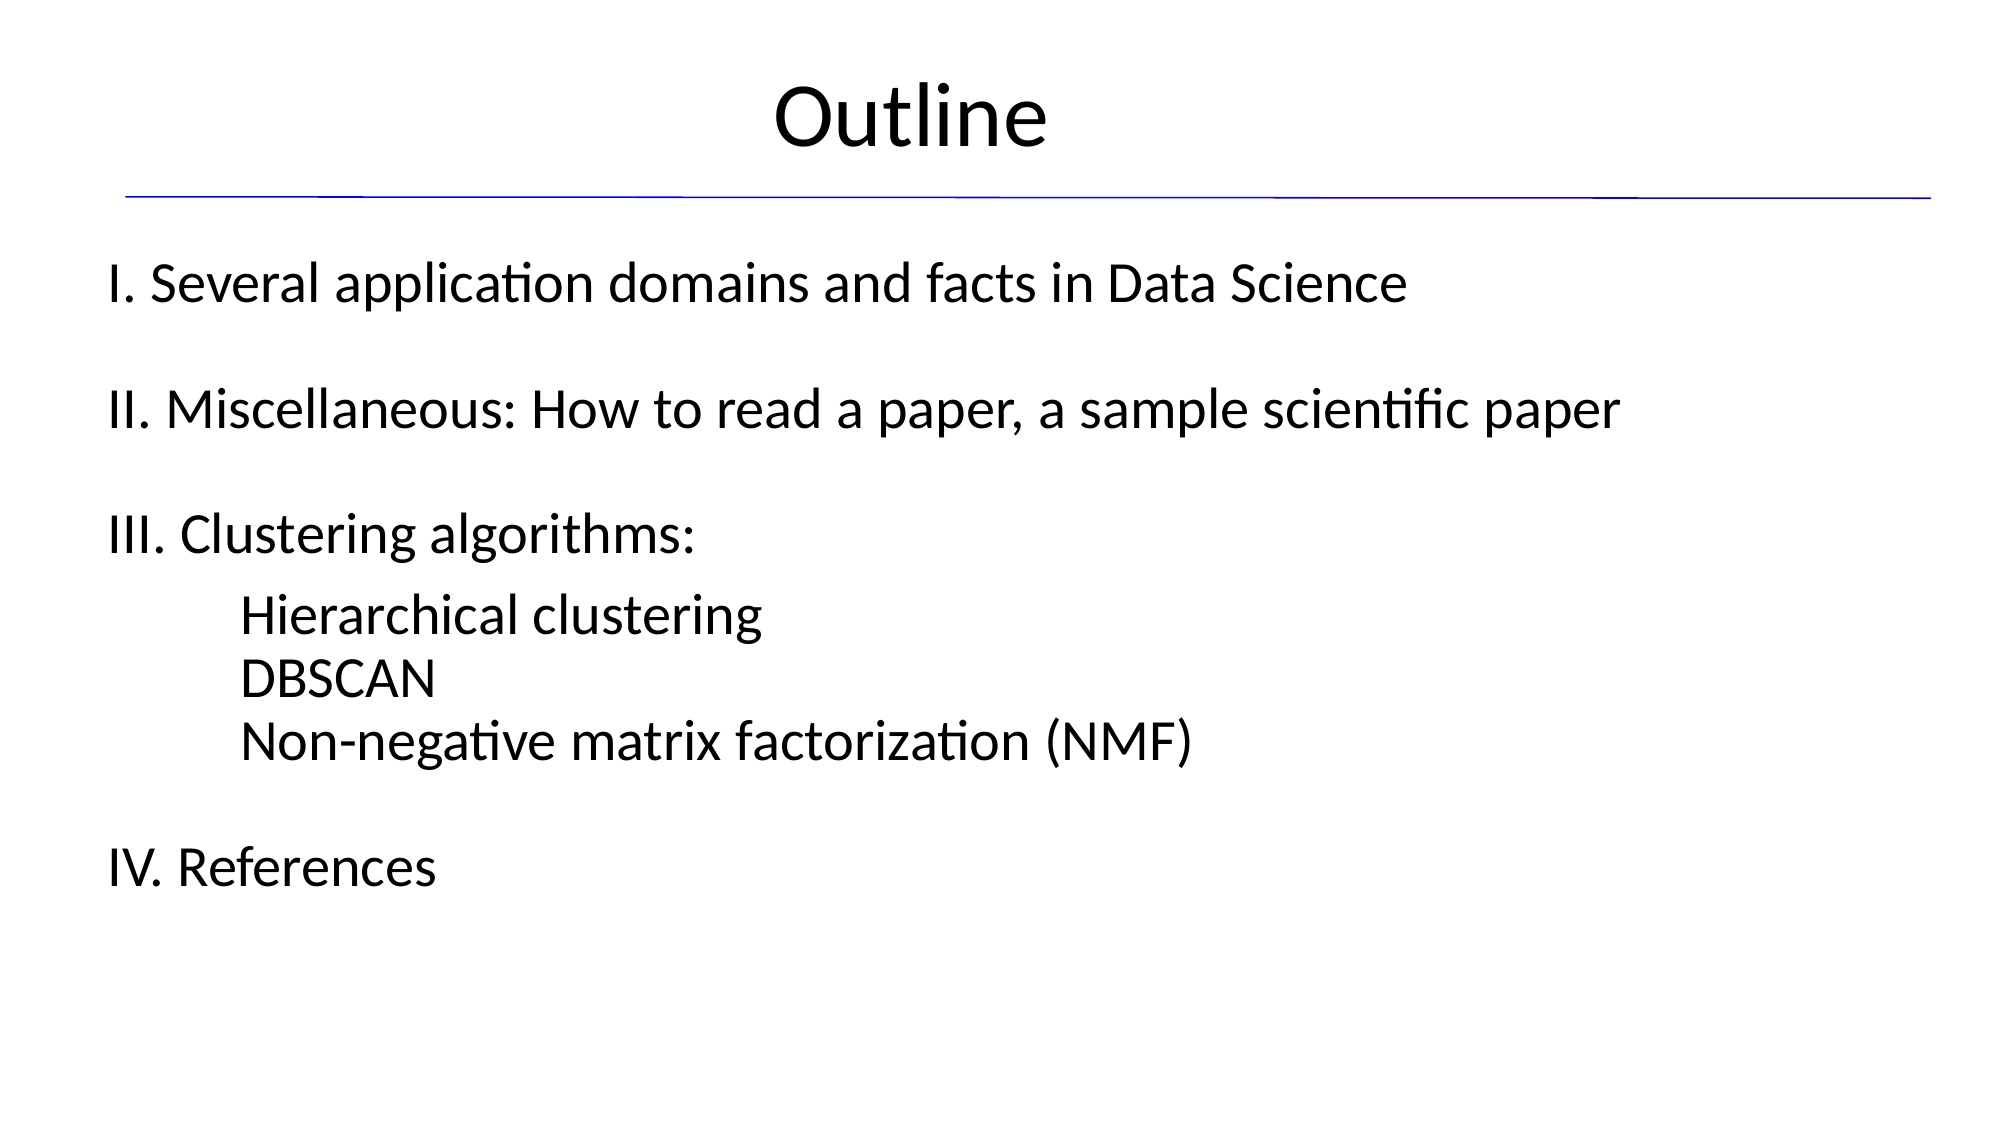

# Outline
I. Several application domains and facts in Data Science

II. Miscellaneous: How to read a paper, a sample scientific paper

III. Clustering algorithms:

          Hierarchical clustering
          DBSCAN
          Non-negative matrix factorization (NMF)

IV. References